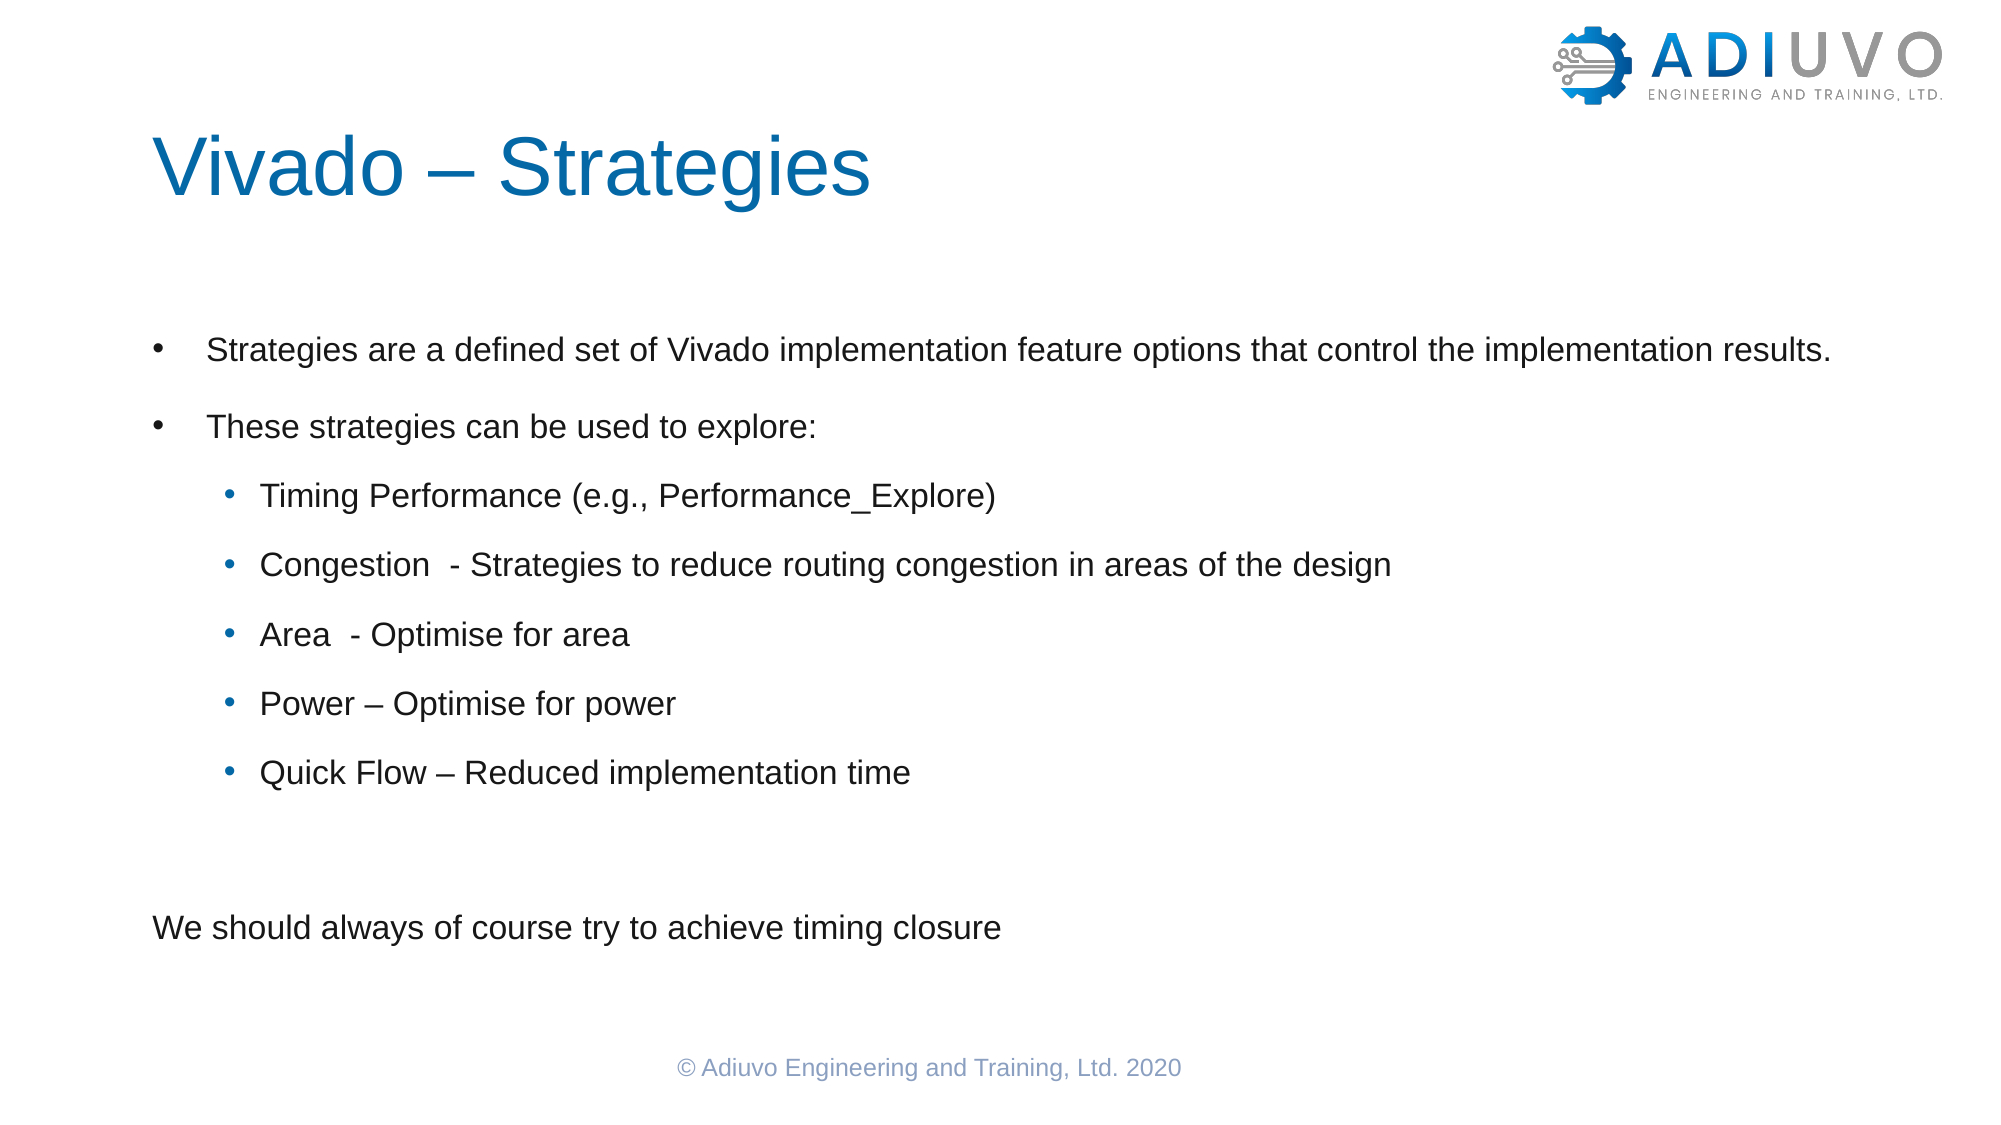

# Vivado – Strategies
Strategies are a defined set of Vivado implementation feature options that control the implementation results.
These strategies can be used to explore:
Timing Performance (e.g., Performance_Explore)
Congestion  - Strategies to reduce routing congestion in areas of the design
Area  - Optimise for area
Power – Optimise for power
Quick Flow – Reduced implementation time

We should always of course try to achieve timing closure

© Adiuvo Engineering and Training, Ltd. 2020